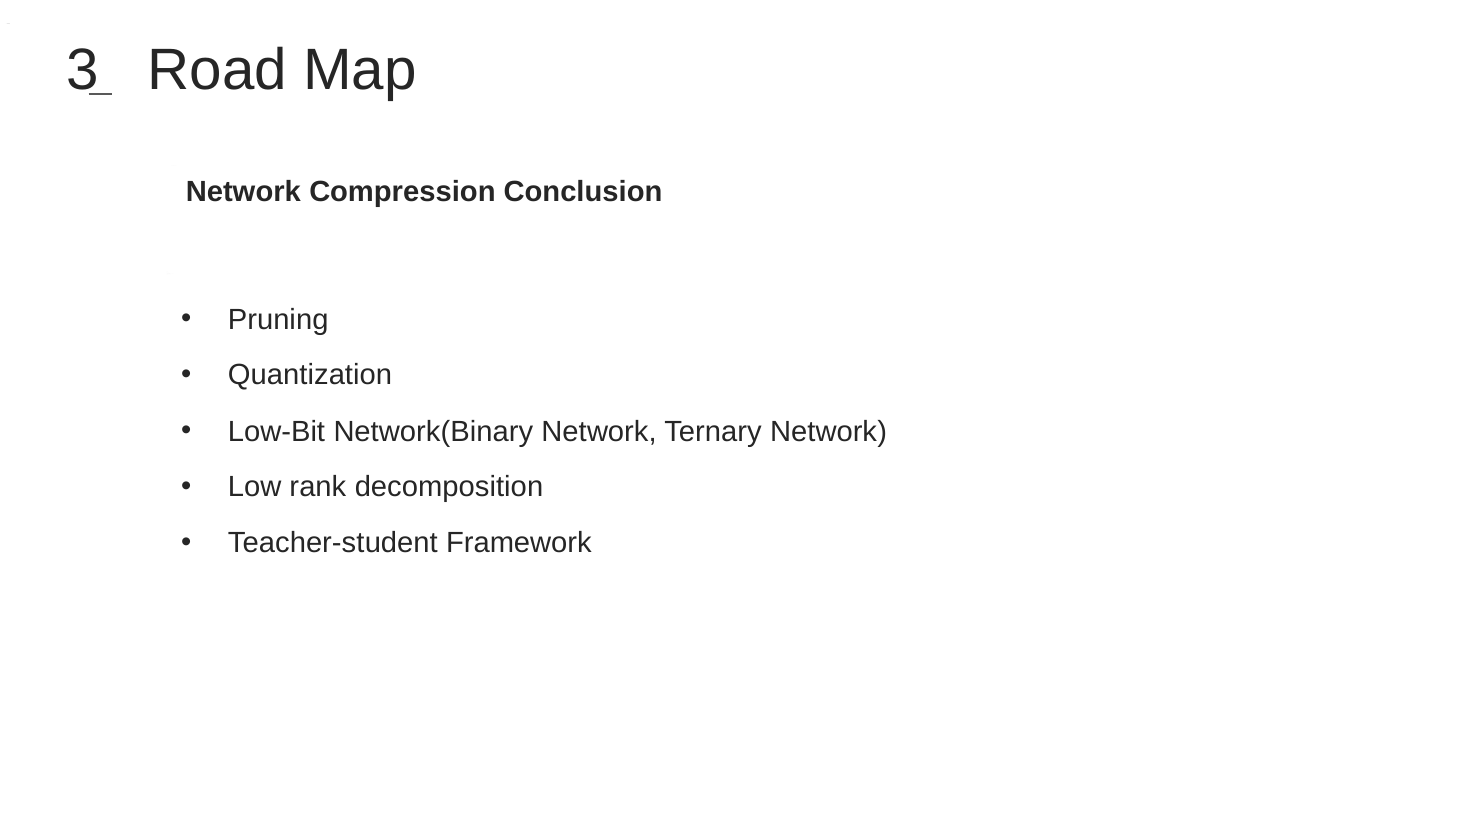

3   Road Map
Network Compression Conclusion
Pruning
Quantization
Low-Bit Network(Binary Network, Ternary Network)
Low rank decomposition
Teacher-student Framework